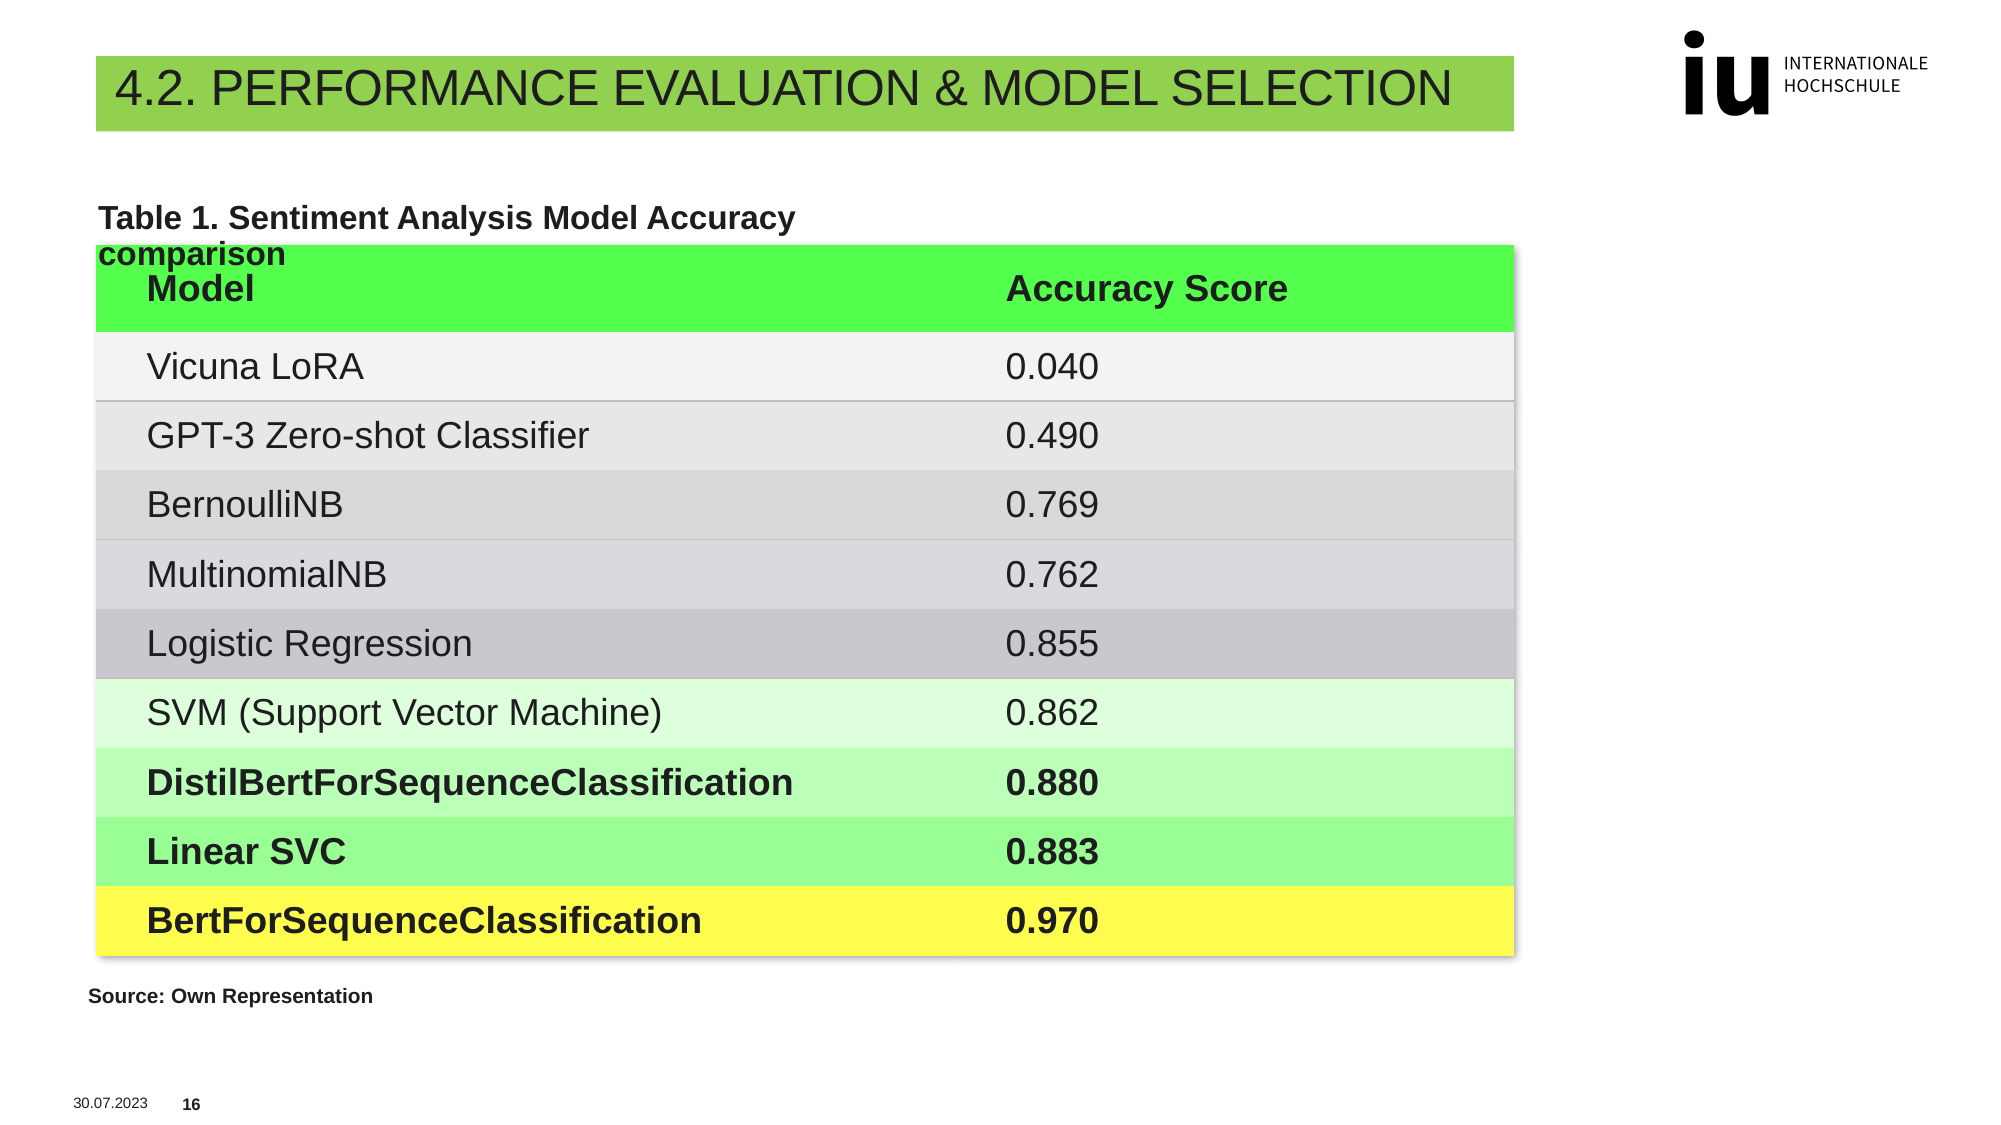

# 4.2. Performance EvaluatioN & MODEL SELECTION
Table 1. Sentiment Analysis Model Accuracy comparison
| Model | Accuracy Score |
| --- | --- |
| Vicuna LoRA | 0.040 |
| GPT-3 Zero-shot Classifier | 0.490 |
| BernoulliNB | 0.769 |
| MultinomialNB | 0.762 |
| Logistic Regression | 0.855 |
| SVM (Support Vector Machine) | 0.862 |
| DistilBertForSequenceClassification | 0.880 |
| Linear SVC | 0.883 |
| BertForSequenceClassification | 0.970 |
Source: Own Representation
30.07.2023
16